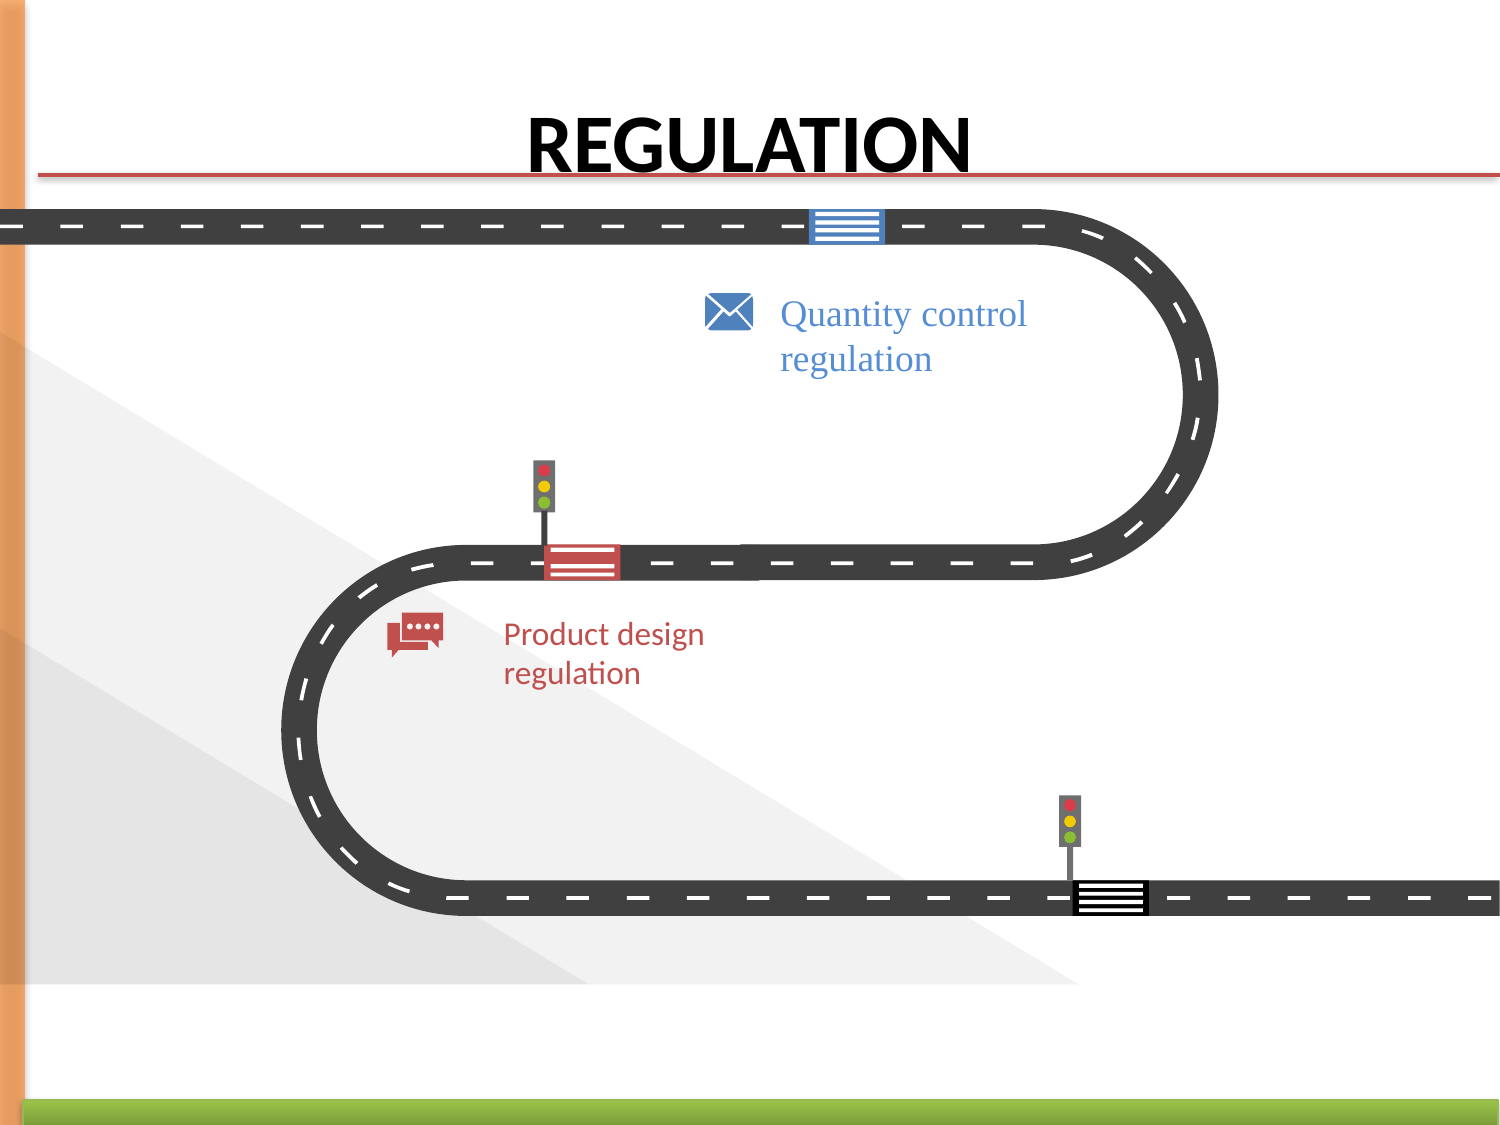

# REGULATION

Quantity control regulation

Product design regulation